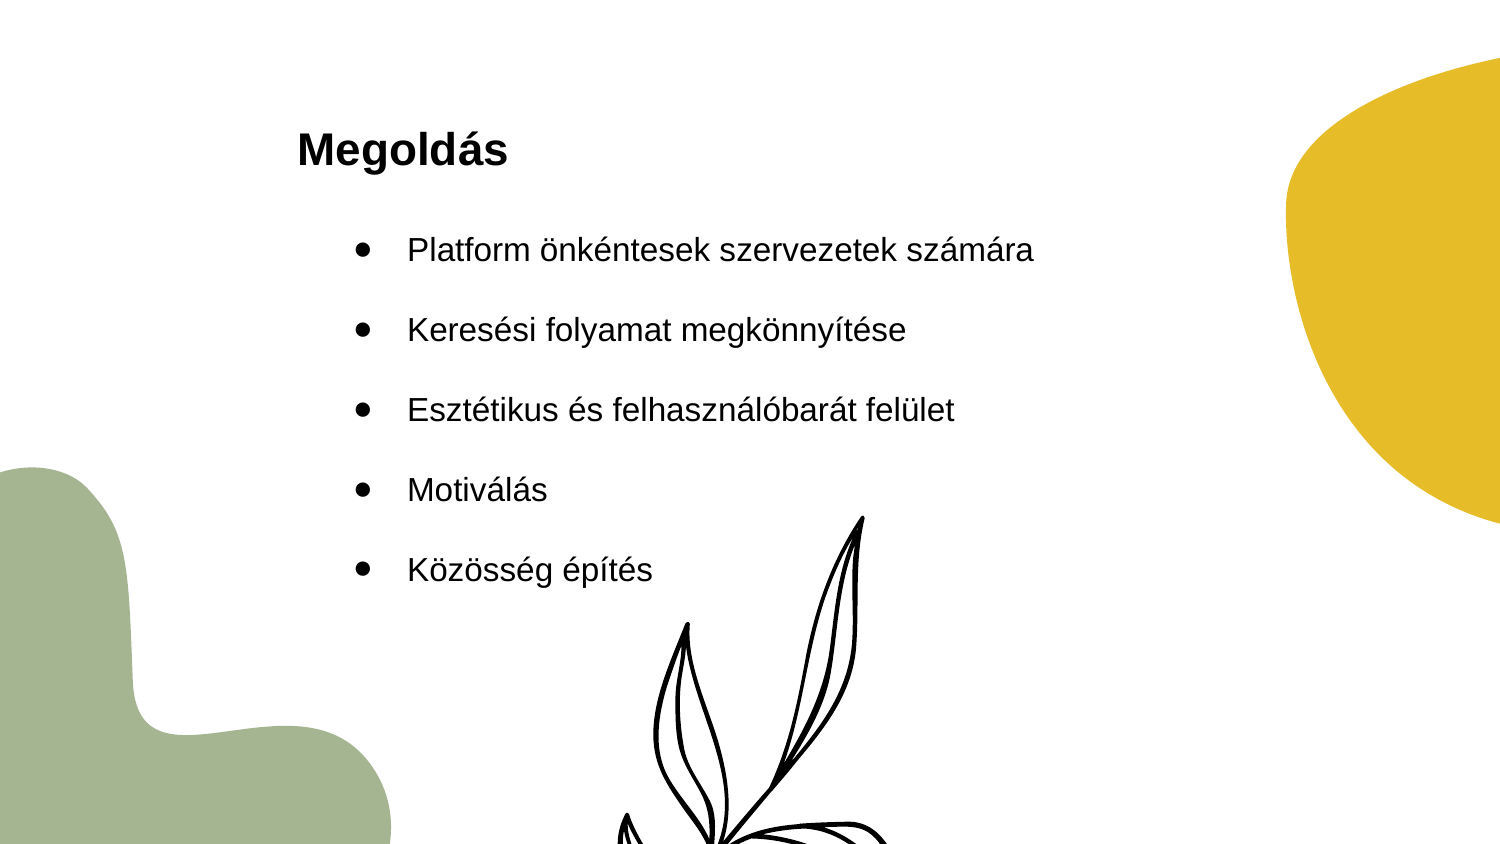

Megoldás
Platform önkéntesek szervezetek számára
Keresési folyamat megkönnyítése
Esztétikus és felhasználóbarát felület
Motiválás
Közösség építés